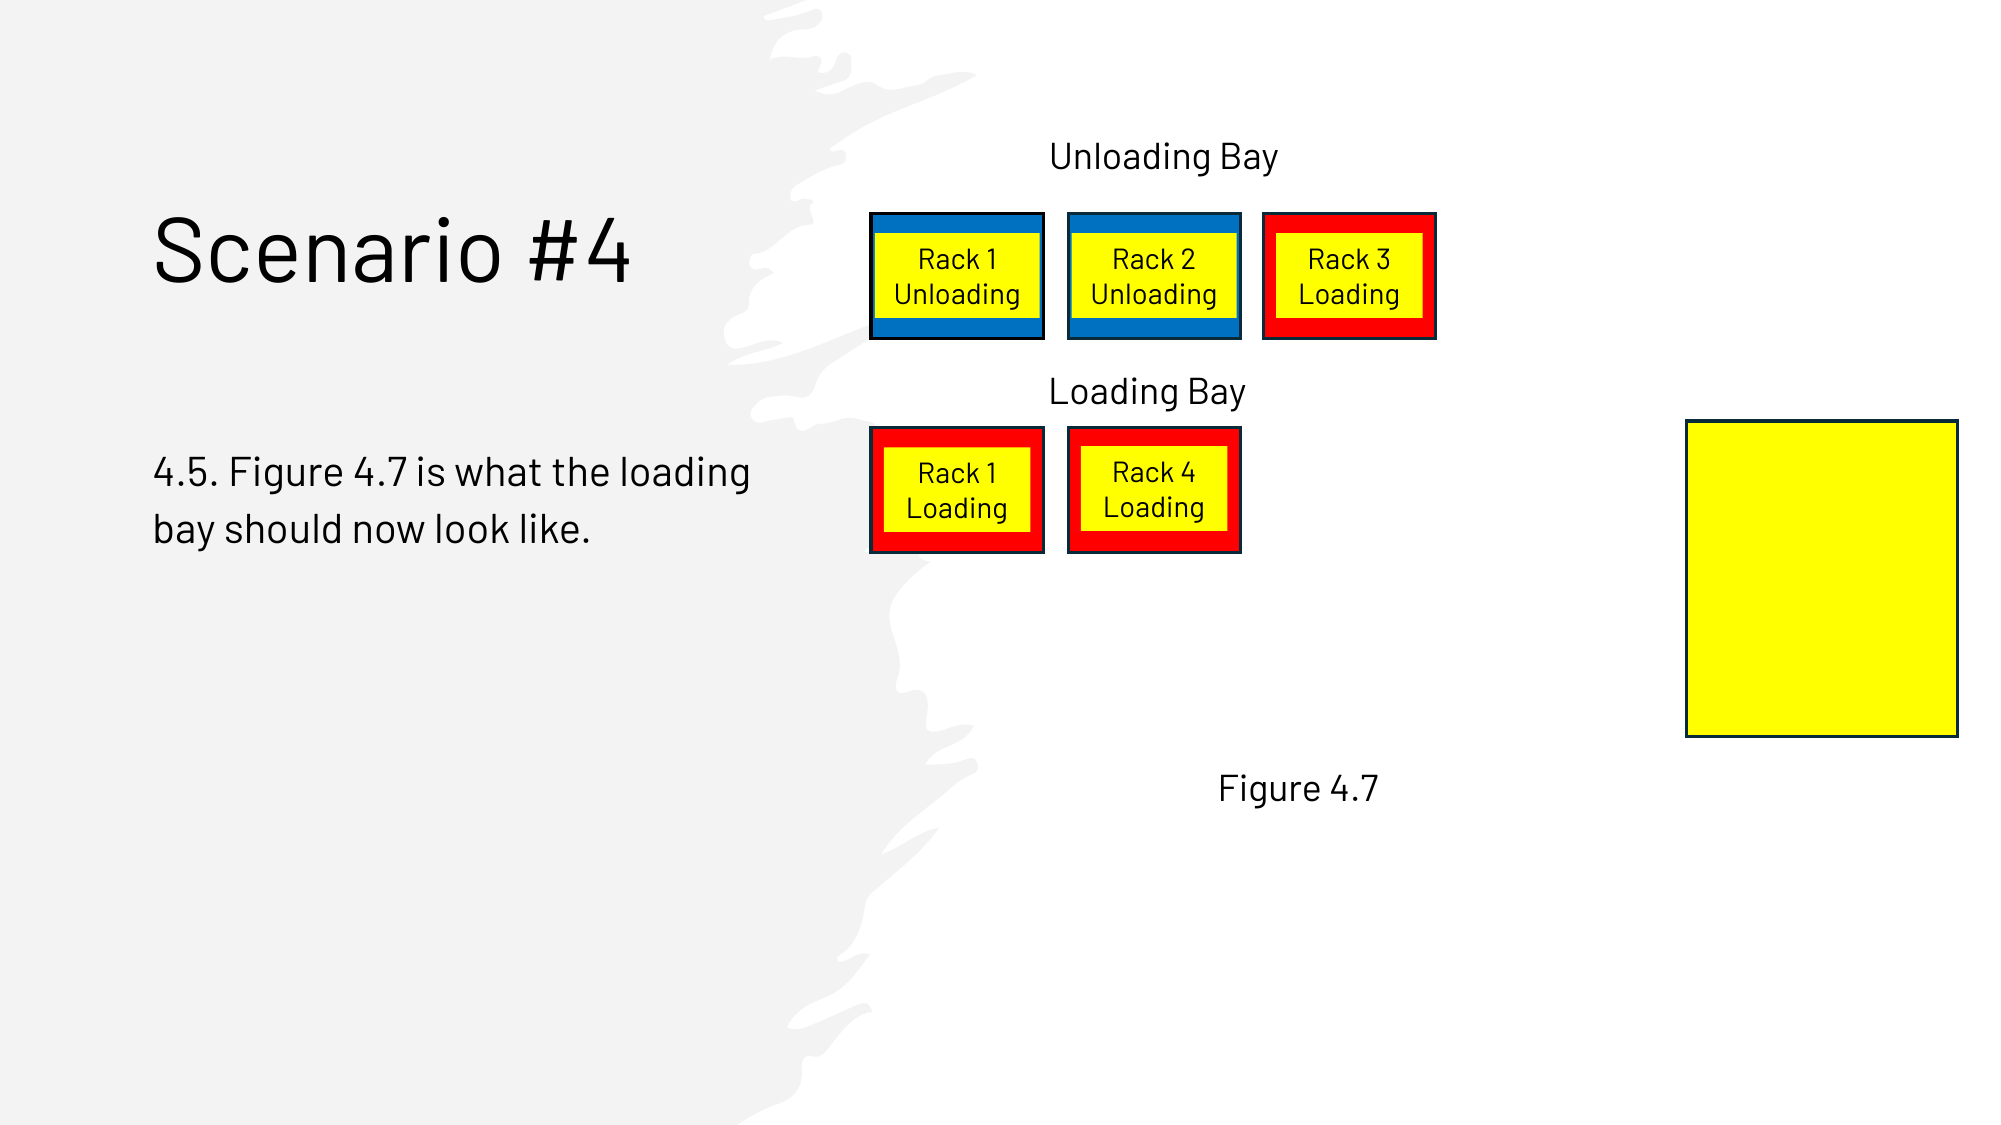

# Scenario #4
Unloading Bay

Rack 1
Unloading
Rack 2
Unloading
Rack 3
Loading
Loading Bay

Rack 4
Loading
Rack 1
Loading

Figure 4.7
4.5. Figure 4.7 is what the loading bay should now look like.